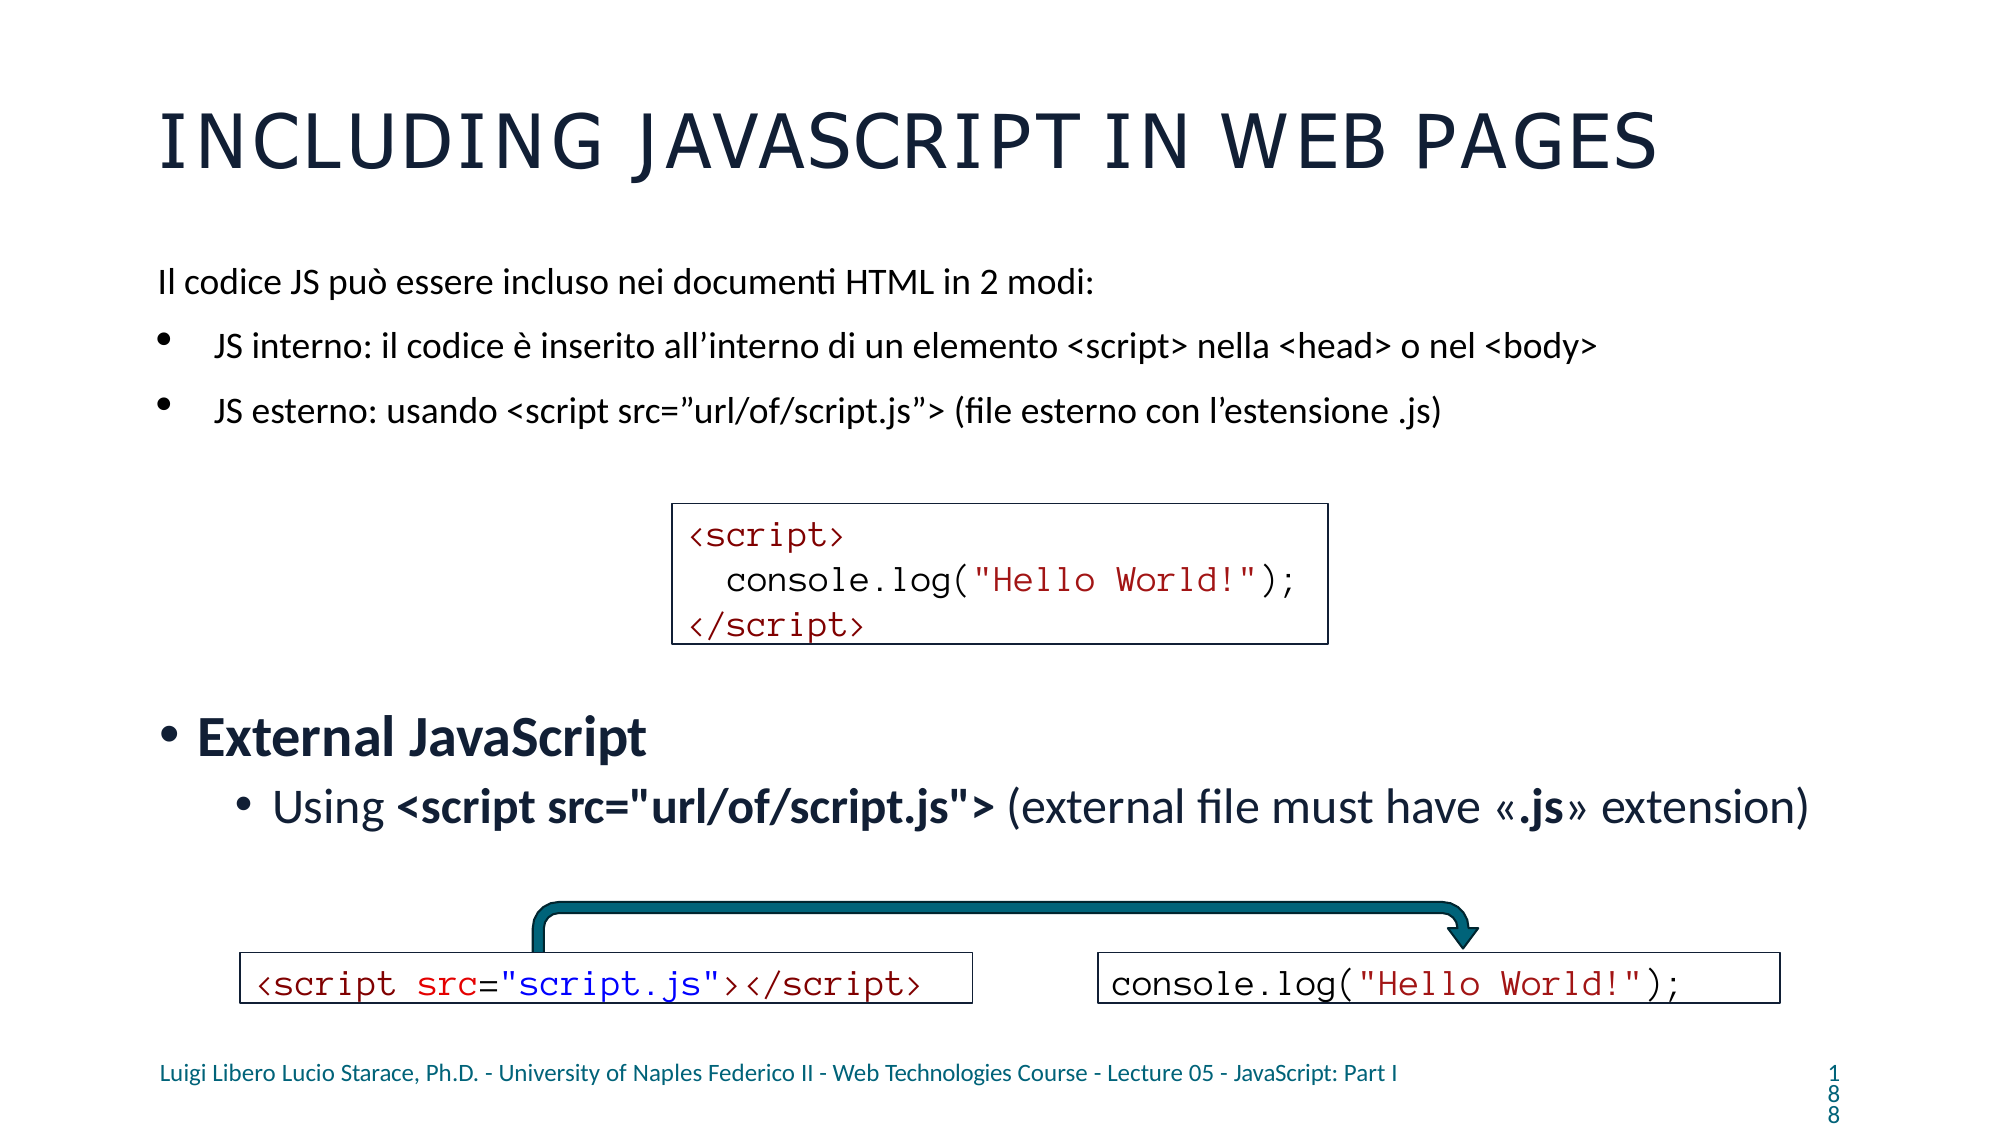

# INCLUDING JAVASCRIPT IN WEB PAGES
Il codice JS può essere incluso nei documenti HTML in 2 modi:
JS interno: il codice è inserito all’interno di un elemento <script> nella <head> o nel <body>
JS esterno: usando <script src=”url/of/script.js”> (file esterno con l’estensione .js)
<script>
console.log("Hello World!");
</script>
External JavaScript
Using <script src="url/of/script.js"> (external file must have «.js» extension)

<script src="script.js"></script>
console.log("Hello World!");
Luigi Libero Lucio Starace, Ph.D. - University of Naples Federico II - Web Technologies Course - Lecture 05 - JavaScript: Part I
188